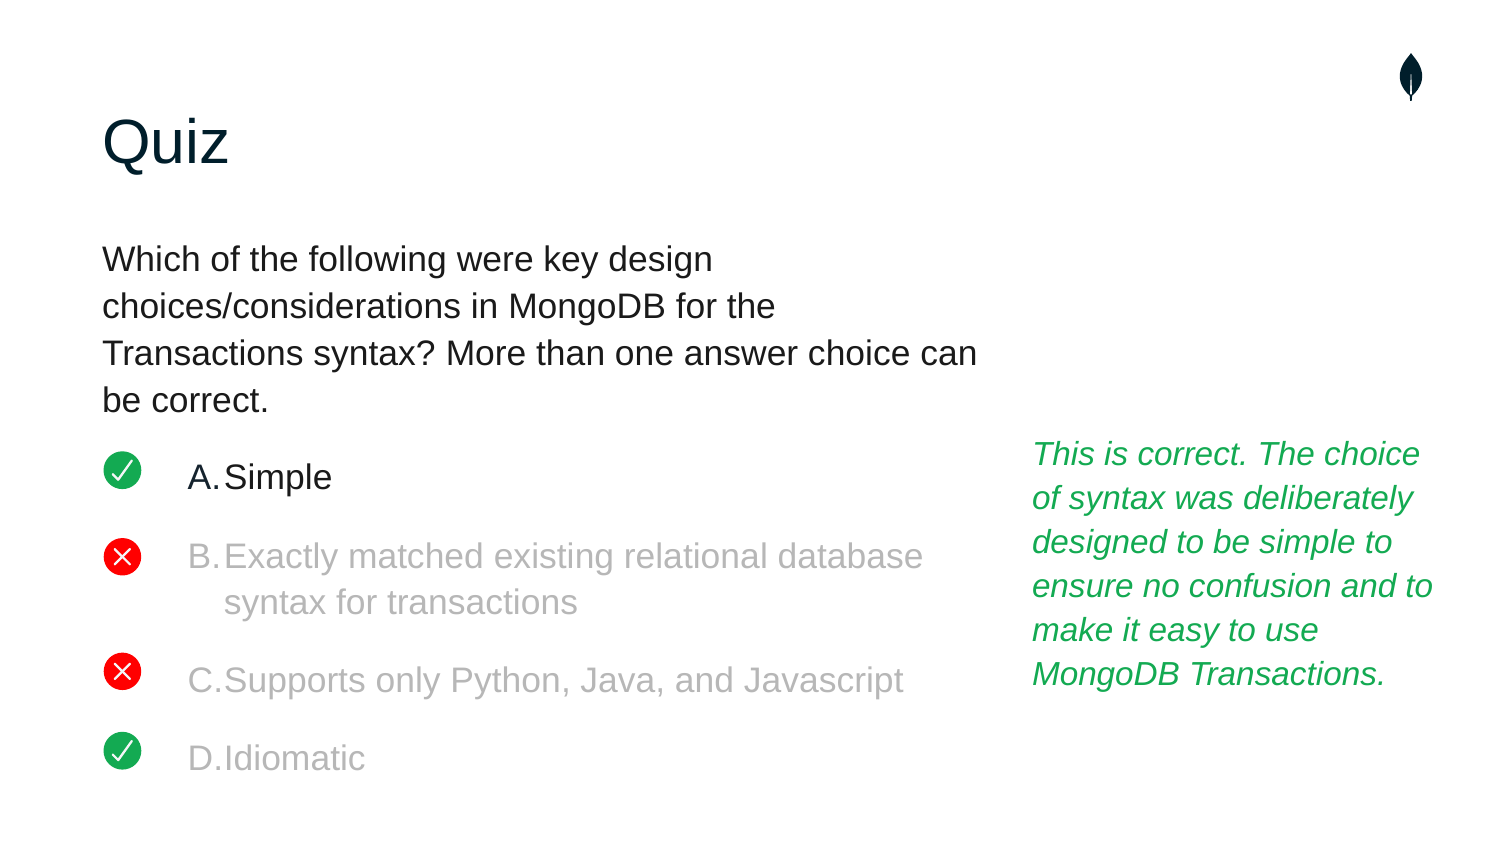

# Quiz
Which of the following were key design choices/considerations in MongoDB for the Transactions syntax? More than one answer choice can be correct.
Simple
Exactly matched existing relational database syntax for transactions
Supports only Python, Java, and Javascript
Idiomatic
This is correct. The choice of syntax was deliberately designed to be simple to ensure no confusion and to make it easy to use MongoDB Transactions.